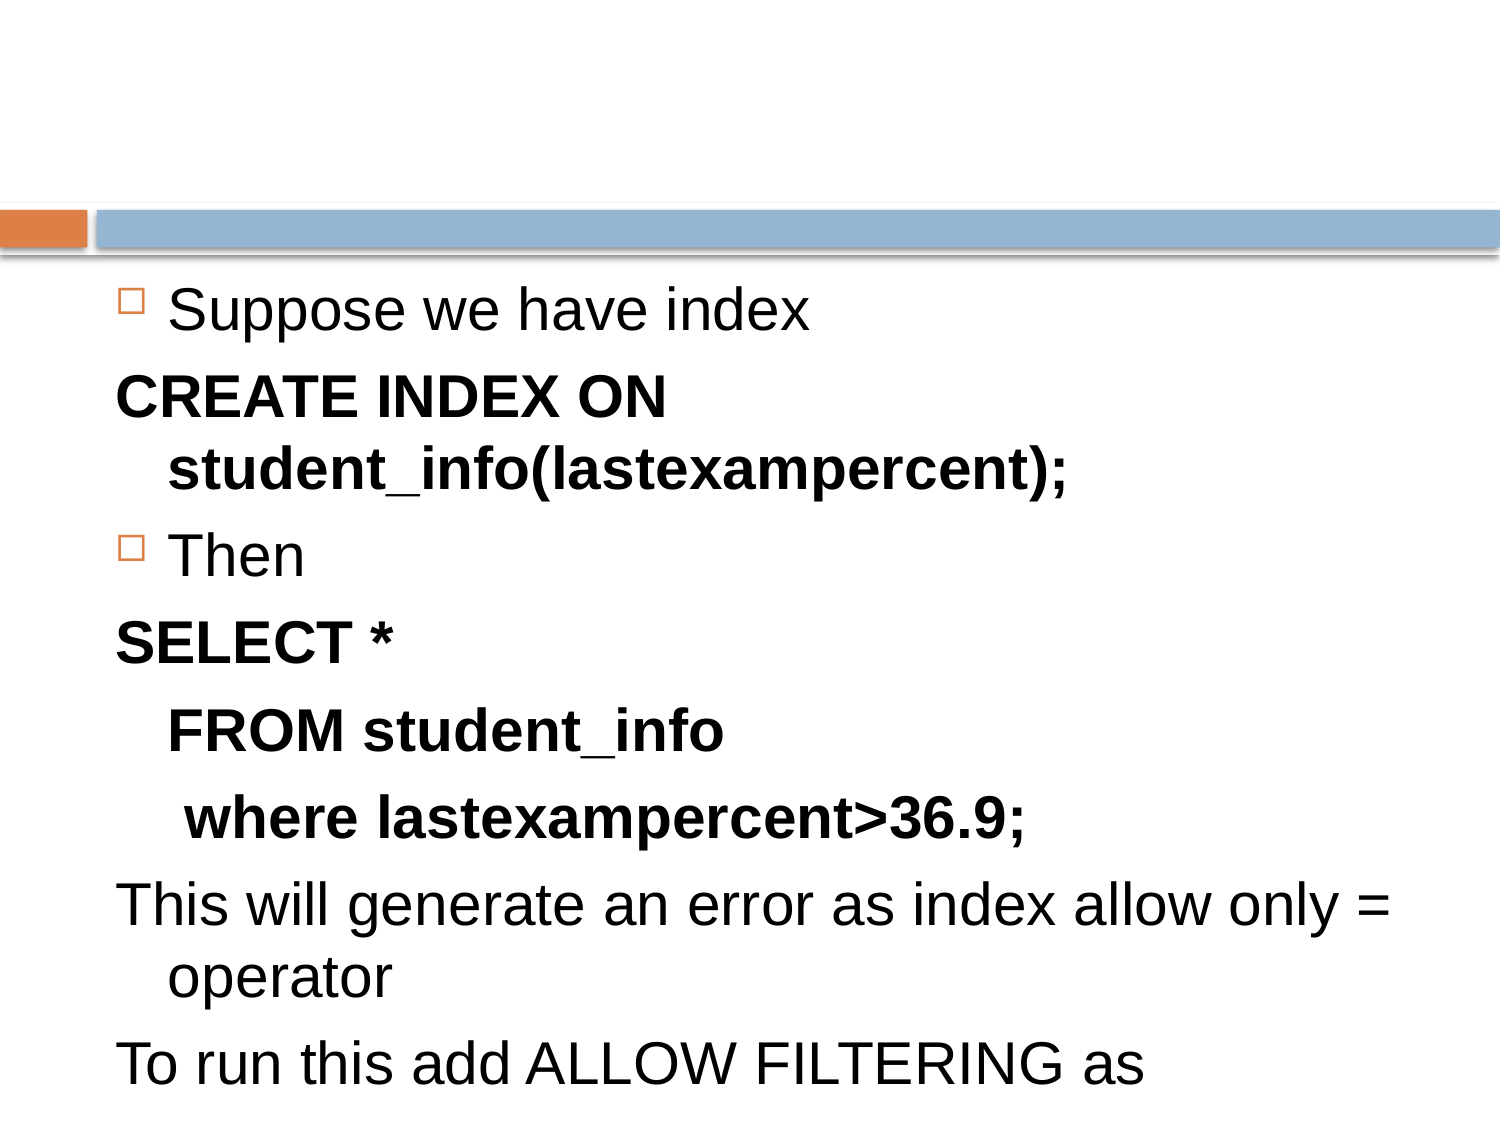

#
Suppose we have index
CREATE INDEX ON student_info(lastexampercent);
Then
SELECT *
	FROM student_info
	 where lastexampercent>36.9;
This will generate an error as index allow only = operator
To run this add ALLOW FILTERING as